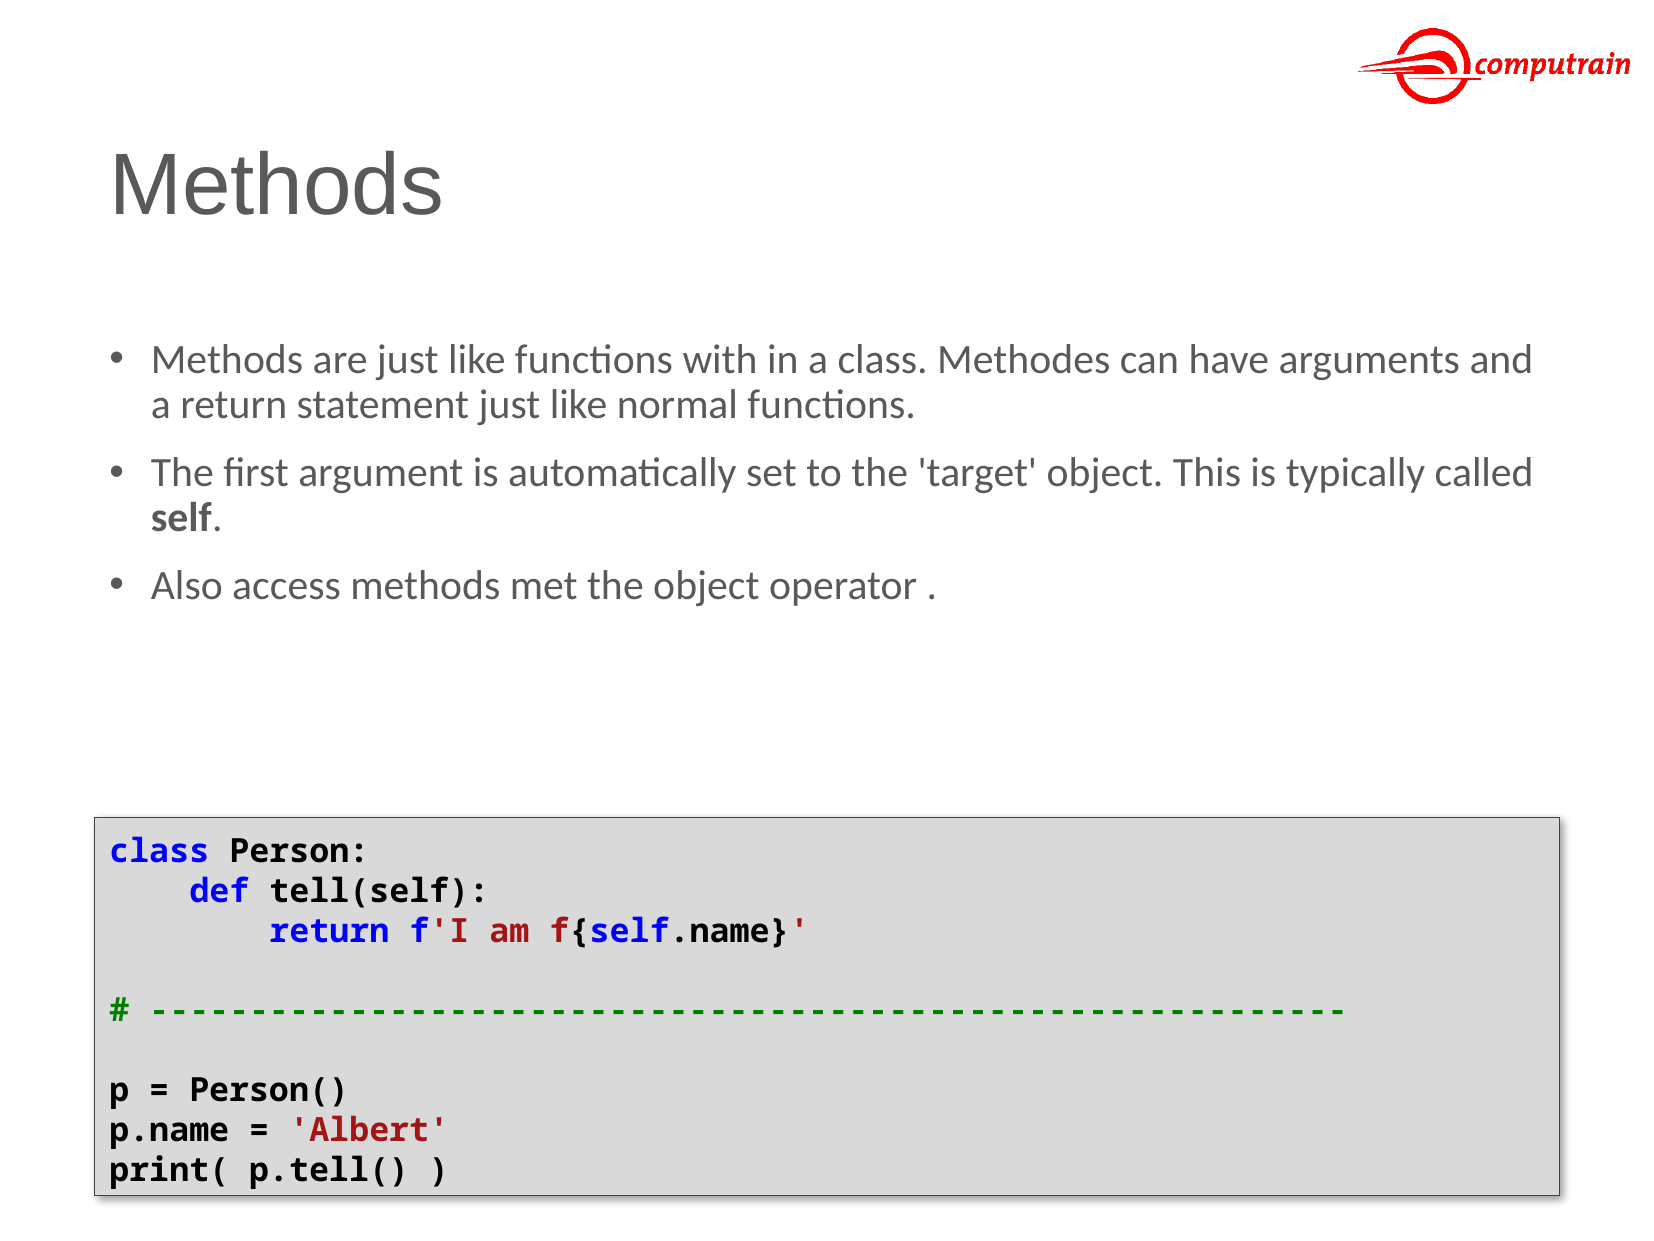

# Methods
Methods are just like functions with in a class. Methodes can have arguments and a return statement just like normal functions.
The first argument is automatically set to the 'target' object. This is typically called self.
Also access methods met the object operator .

class Person:
    def tell(self):
        return f'I am f{self.name}'
# ------------------------------------------------------------
p = Person()
p.name = 'Albert'
print( p.tell() )